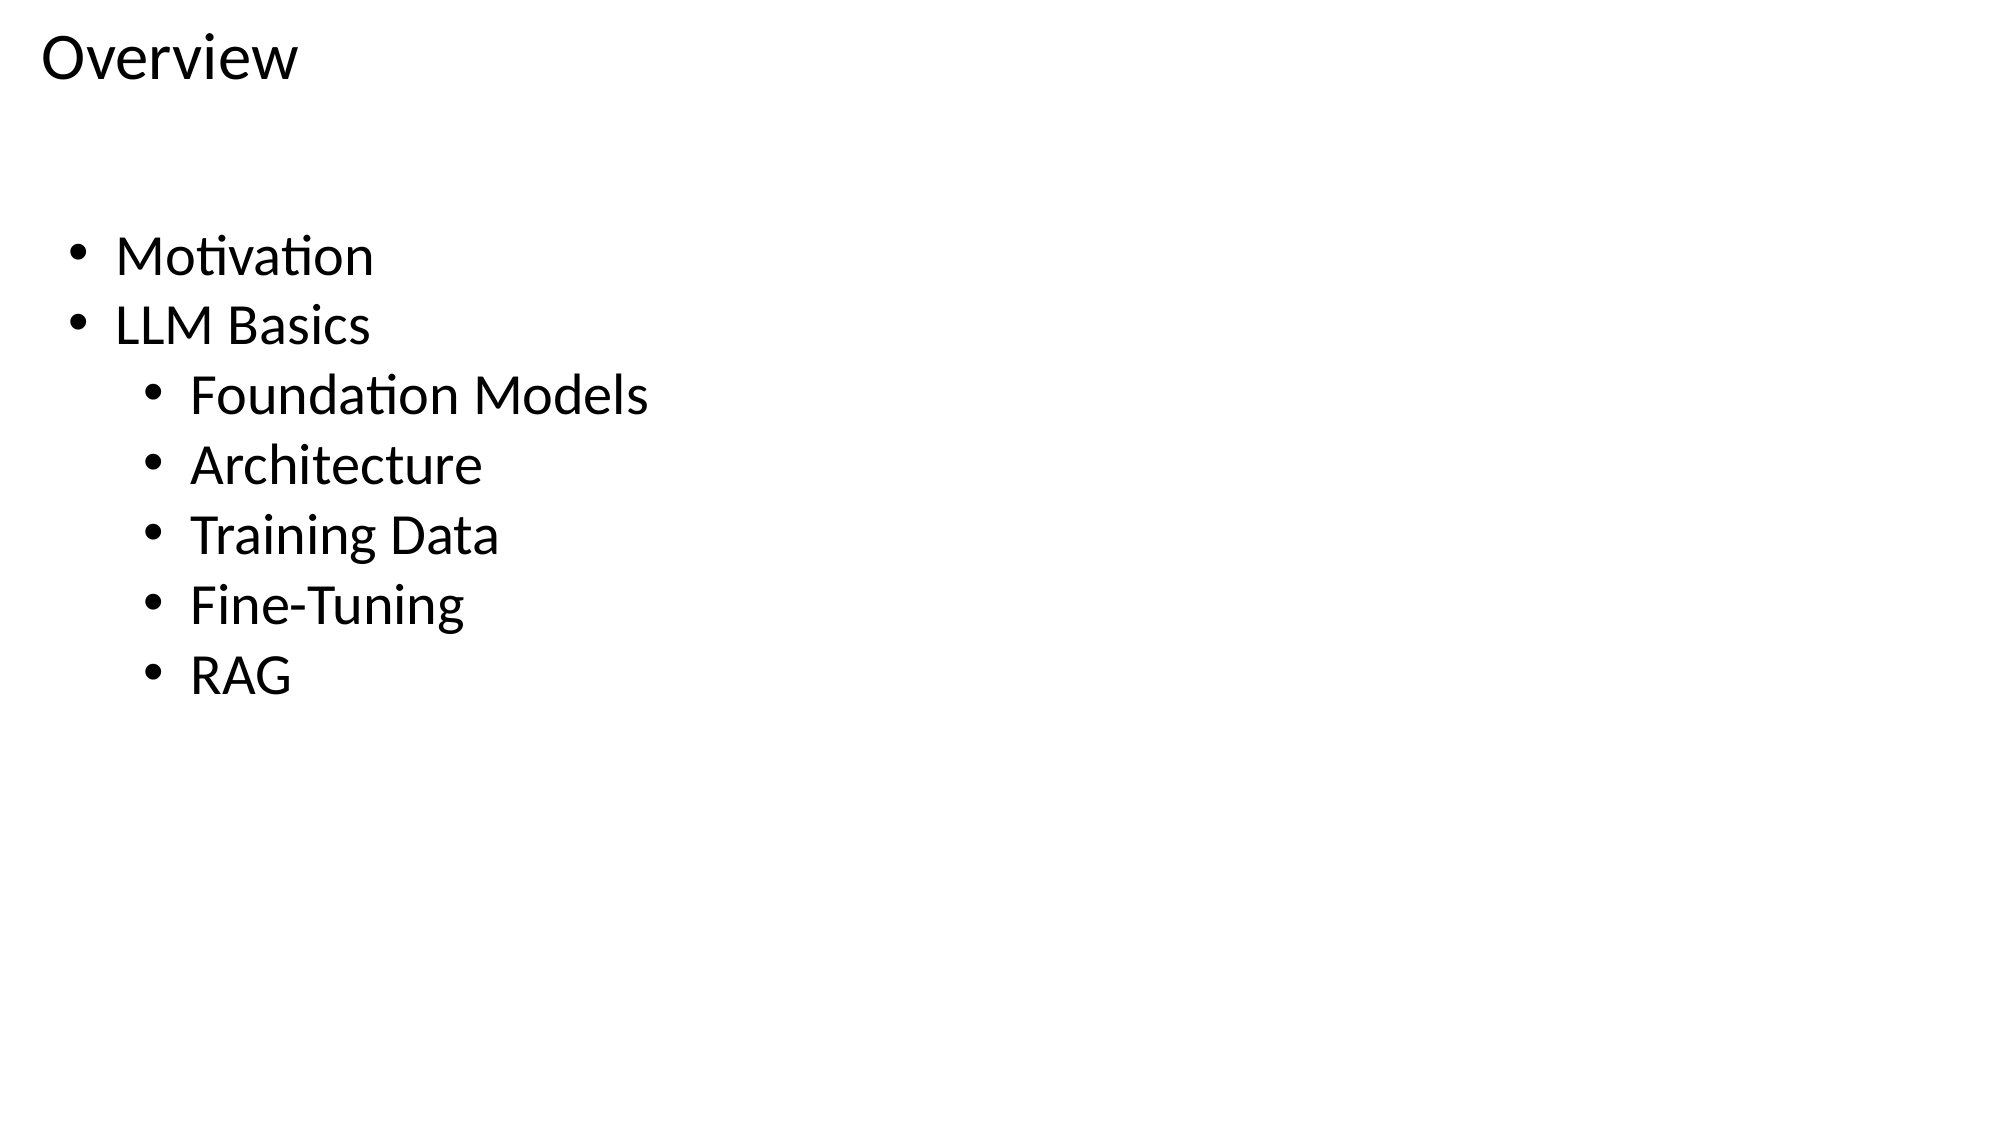

# Overview
Motivation
LLM Basics
Foundation Models
Architecture
Training Data
Fine-Tuning
RAG